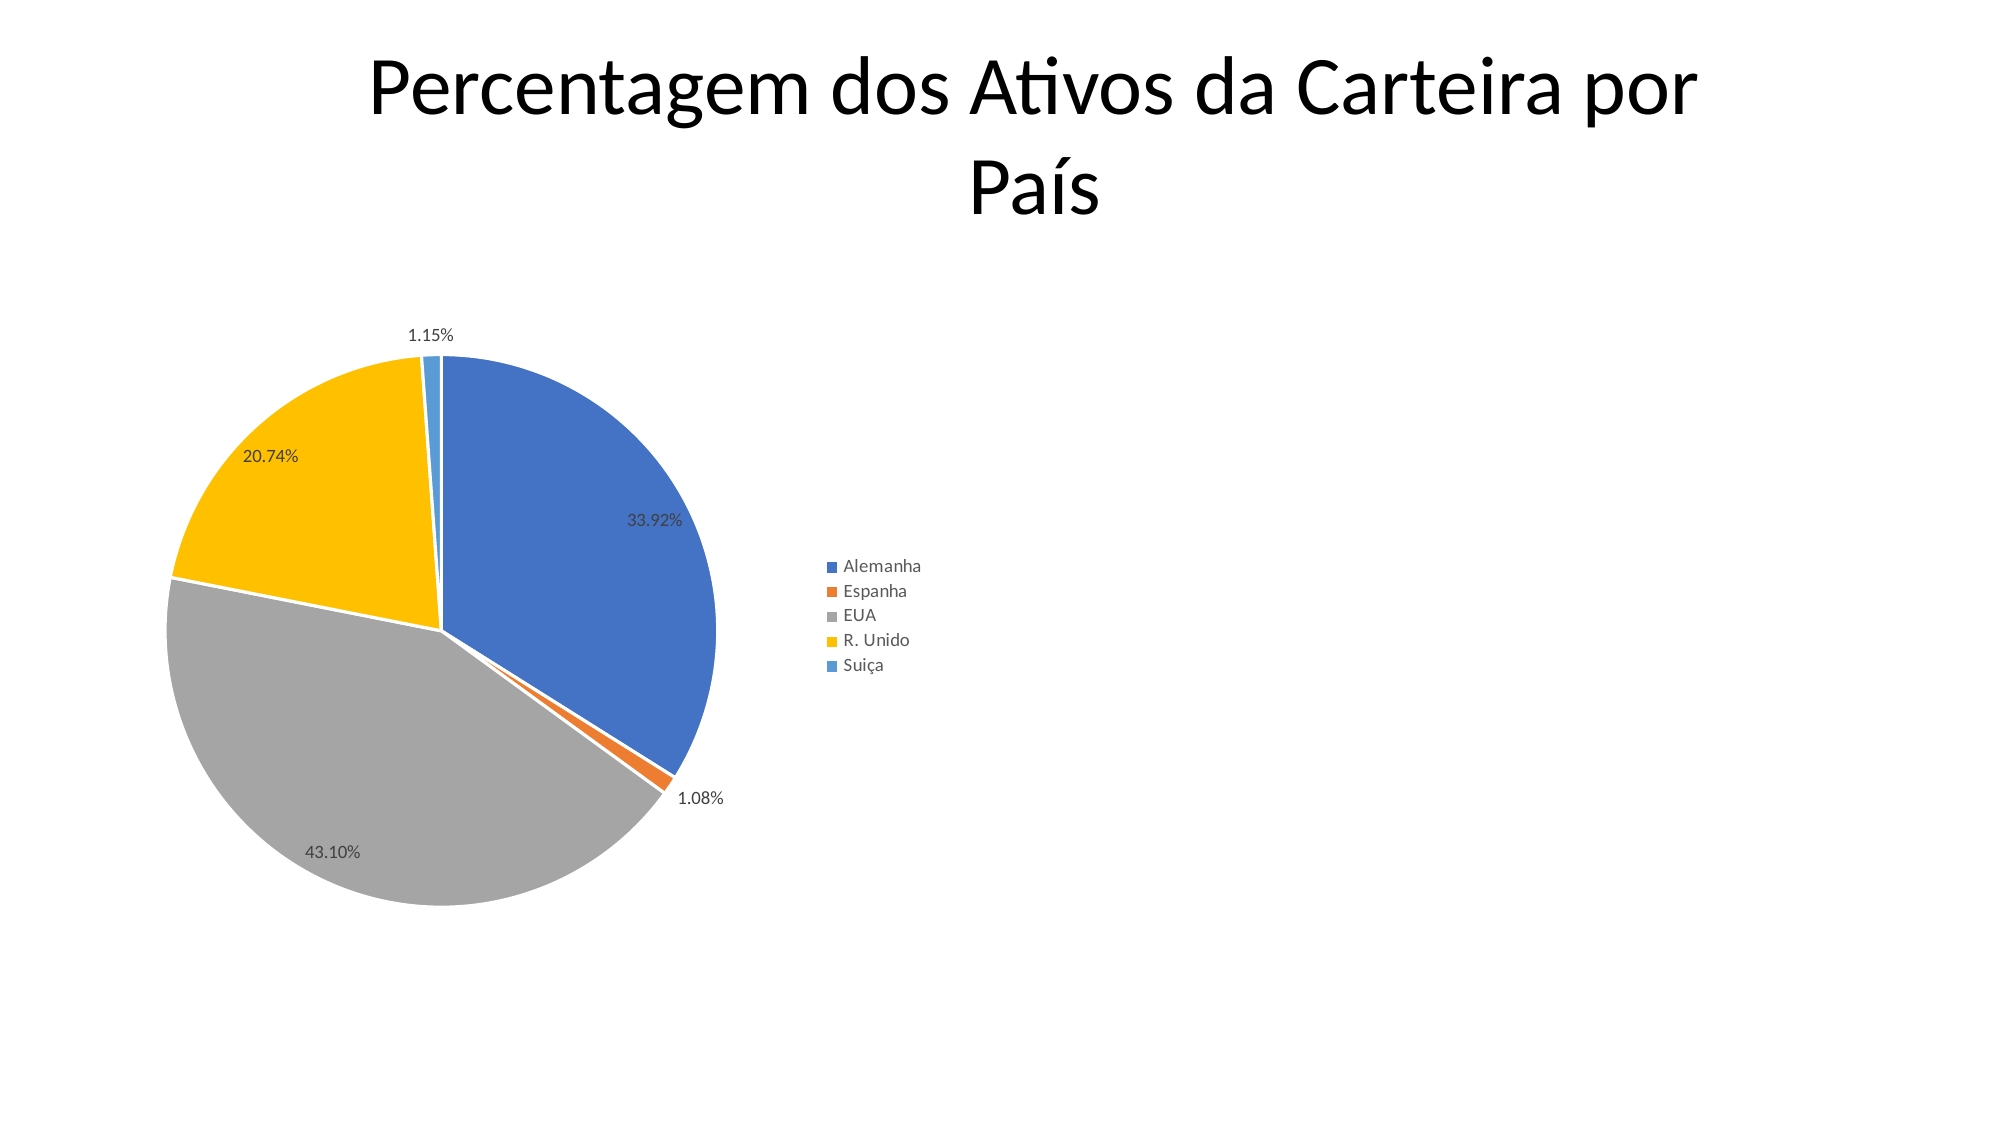

Percentagem dos Ativos da Carteira por País

### Chart

| Category | Total |
|---|---|
| Alemanha | 0.33924426988535206 |
| Espanha | 0.010849227852949256 |
| EUA | 0.43099033911196327 |
| R. Unido | 0.20744683047169285 |
| Suiça | 0.011469332678042829 |